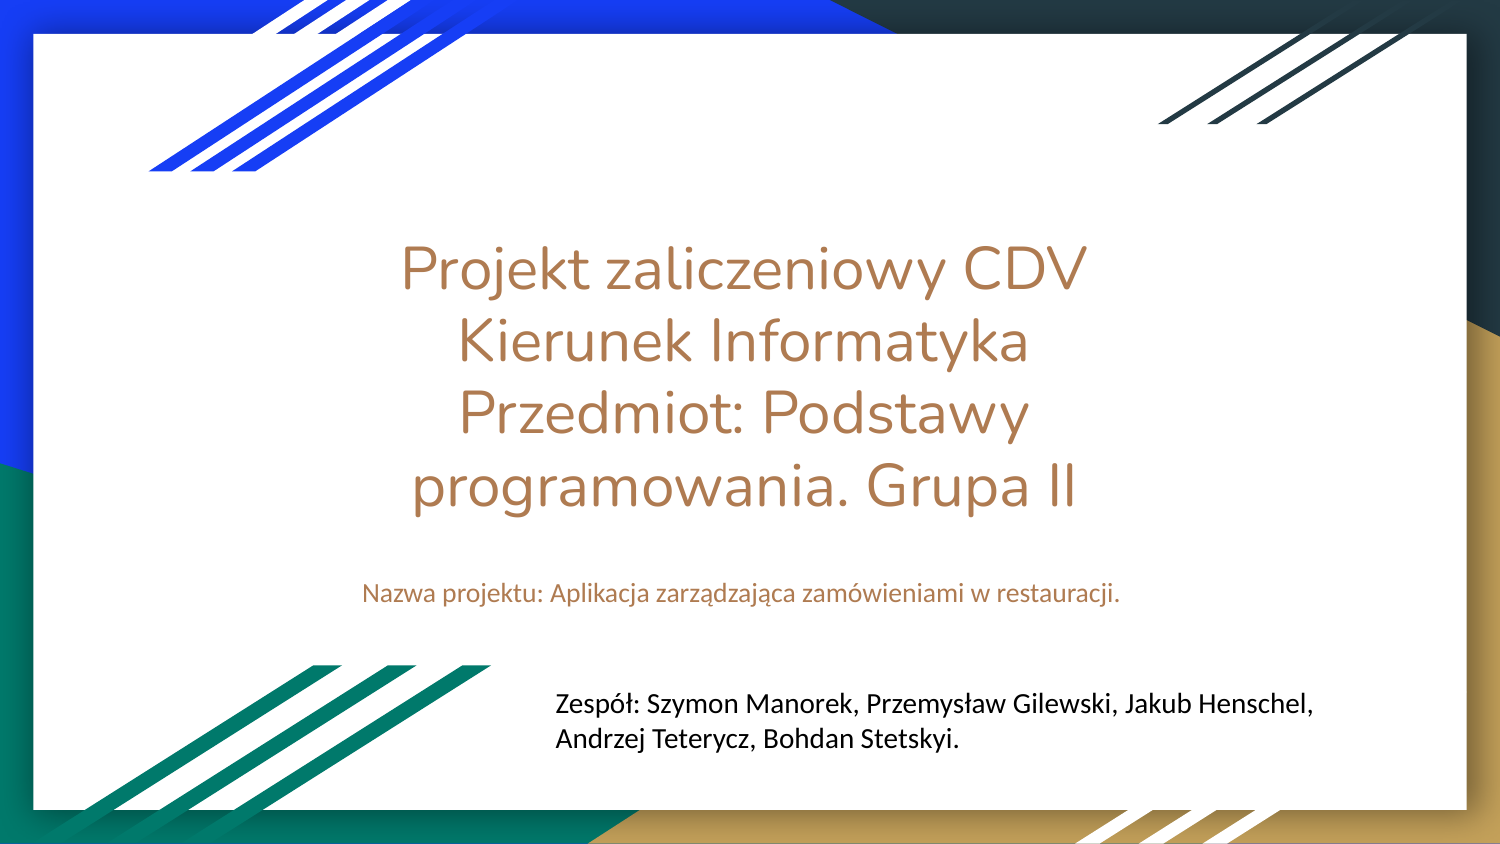

# Projekt zaliczeniowy CDV Kierunek Informatyka Przedmiot: Podstawy programowania. Grupa II
Nazwa projektu: Aplikacja zarządzająca zamówieniami w restauracji.
Zespół: Szymon Manorek, Przemysław Gilewski, Jakub Henschel, Andrzej Teterycz, Bohdan Stetskyi.